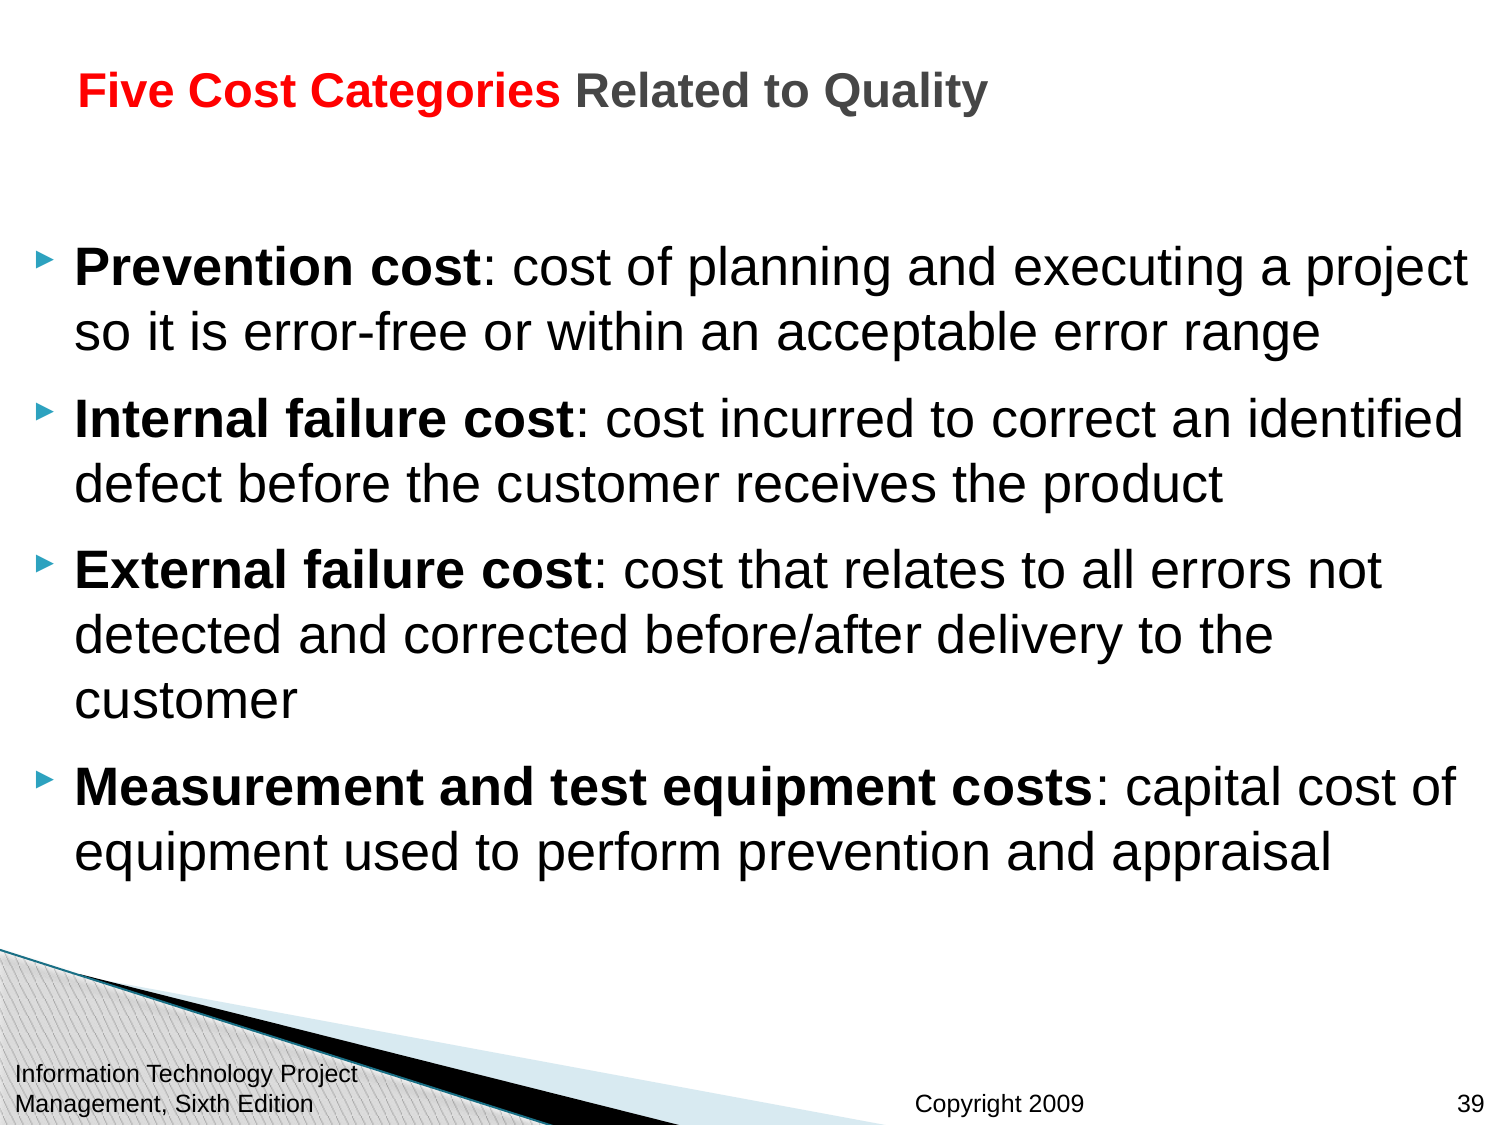

# Five Cost Categories Related to Quality

Prevention cost: cost of planning and executing a project so it is error-free or within an acceptable error range
Internal failure cost: cost incurred to correct an identified defect before the customer receives the product
External failure cost: cost that relates to all errors not detected and corrected before/after delivery to the customer
Measurement and test equipment costs: capital cost of equipment used to perform prevention and appraisal
Information Technology Project Management, Sixth Edition
39